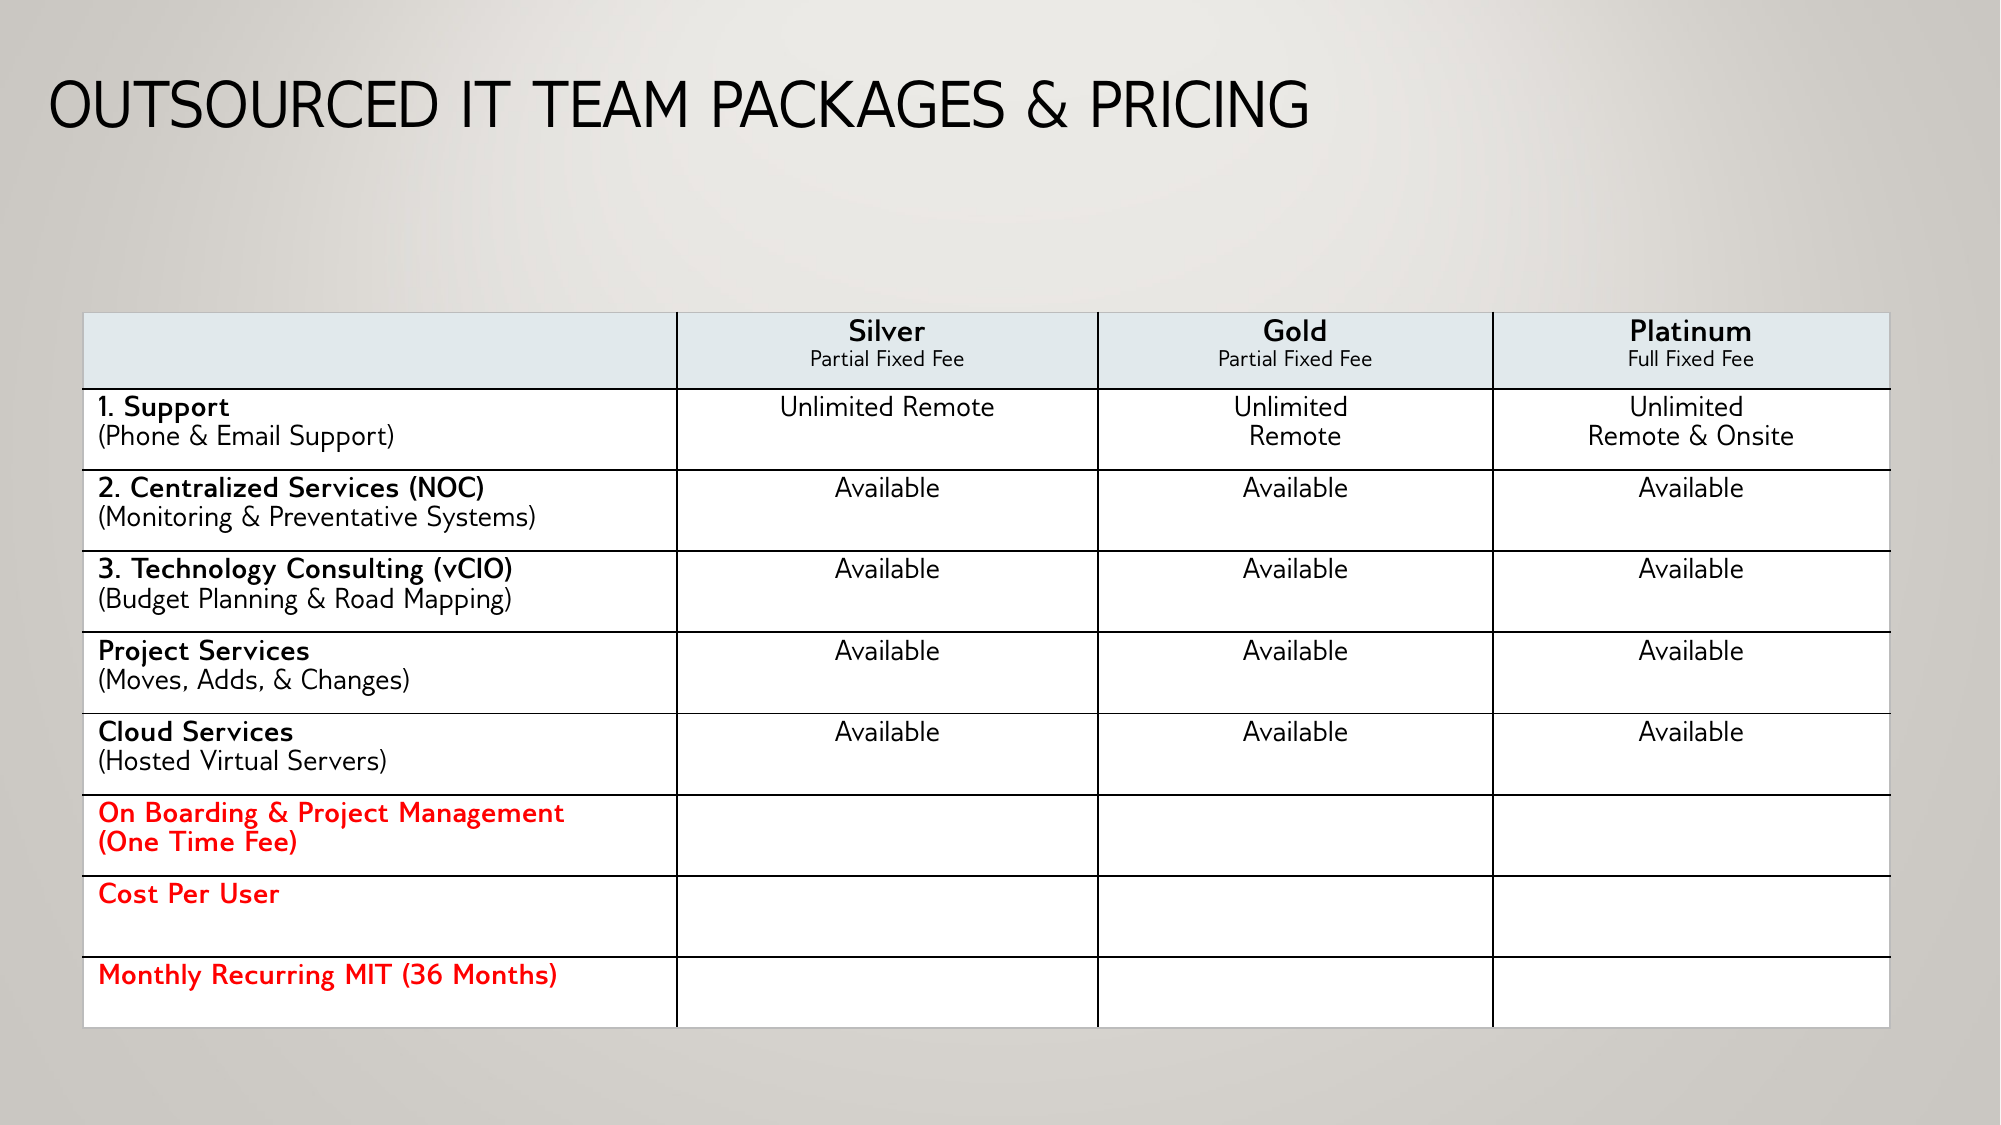

# Outsourced IT Team Packages & Pricing
|  | Silver Partial Fixed Fee | Gold Partial Fixed Fee | Platinum Full Fixed Fee |
| --- | --- | --- | --- |
| 1. Support (Phone & Email Support) | Unlimited Remote | Unlimited Remote | Unlimited Remote & Onsite |
| 2. Centralized Services (NOC) (Monitoring & Preventative Systems) | Available | Available | Available |
| 3. Technology Consulting (vCIO) (Budget Planning & Road Mapping) | Available | Available | Available |
| Project Services (Moves, Adds, & Changes) | Available | Available | Available |
| Cloud Services (Hosted Virtual Servers) | Available | Available | Available |
| On Boarding & Project Management (One Time Fee) |  |  |  |
| Cost Per User |  |  |  |
| Monthly Recurring MIT (36 Months) |  |  |  |